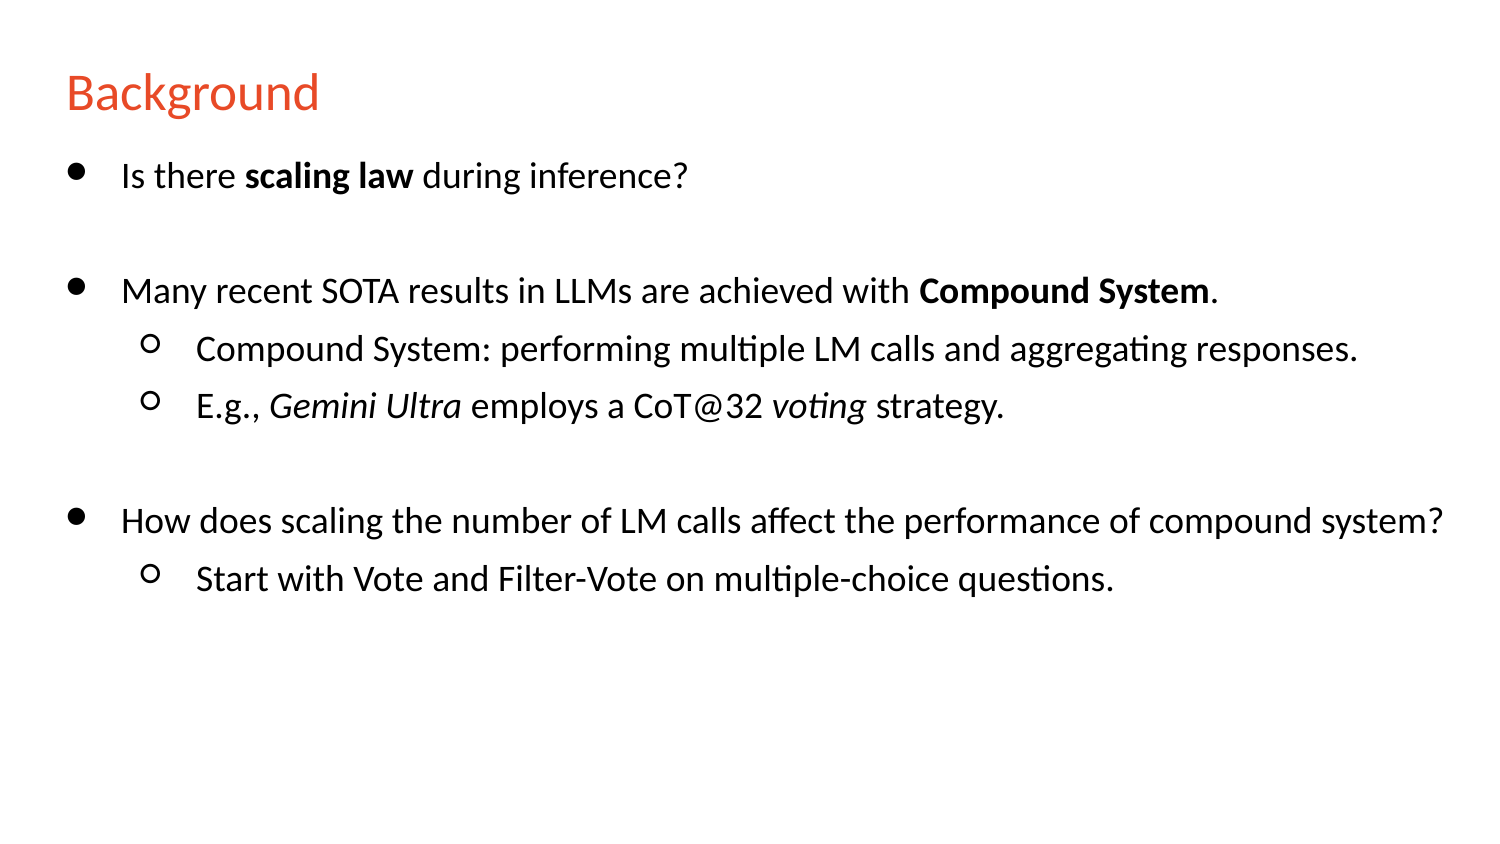

# Background
Is there scaling law during inference?

Many recent SOTA results in LLMs are achieved with Compound System.
Compound System: performing multiple LM calls and aggregating responses.
E.g., Gemini Ultra employs a CoT@32 voting strategy.

How does scaling the number of LM calls affect the performance of compound system?
Start with Vote and Filter-Vote on multiple-choice questions.